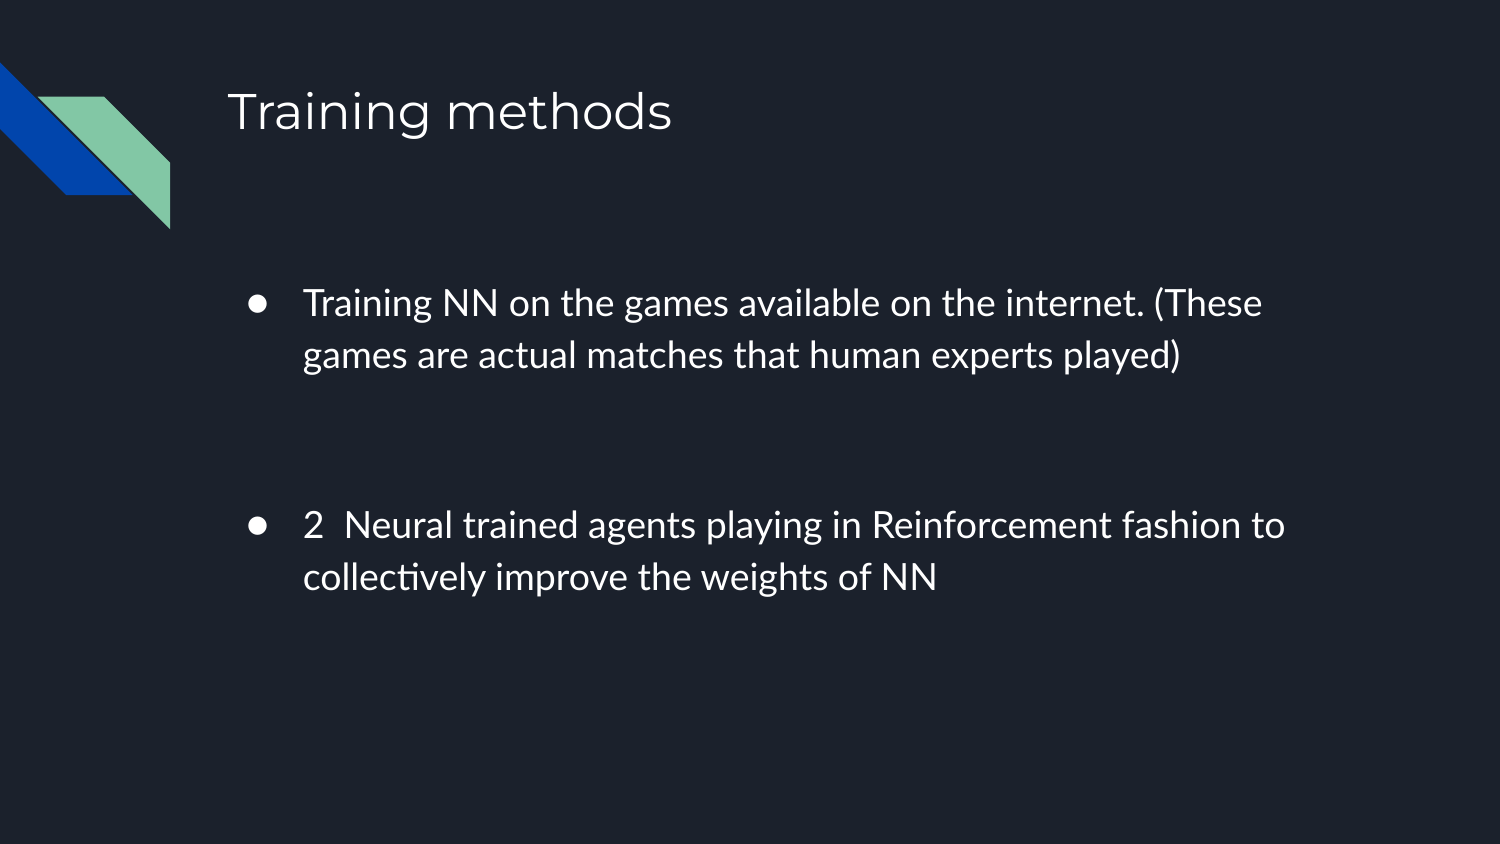

# Training methods
Training NN on the games available on the internet. (These games are actual matches that human experts played)

2  Neural trained agents playing in Reinforcement fashion to collectively improve the weights of NN